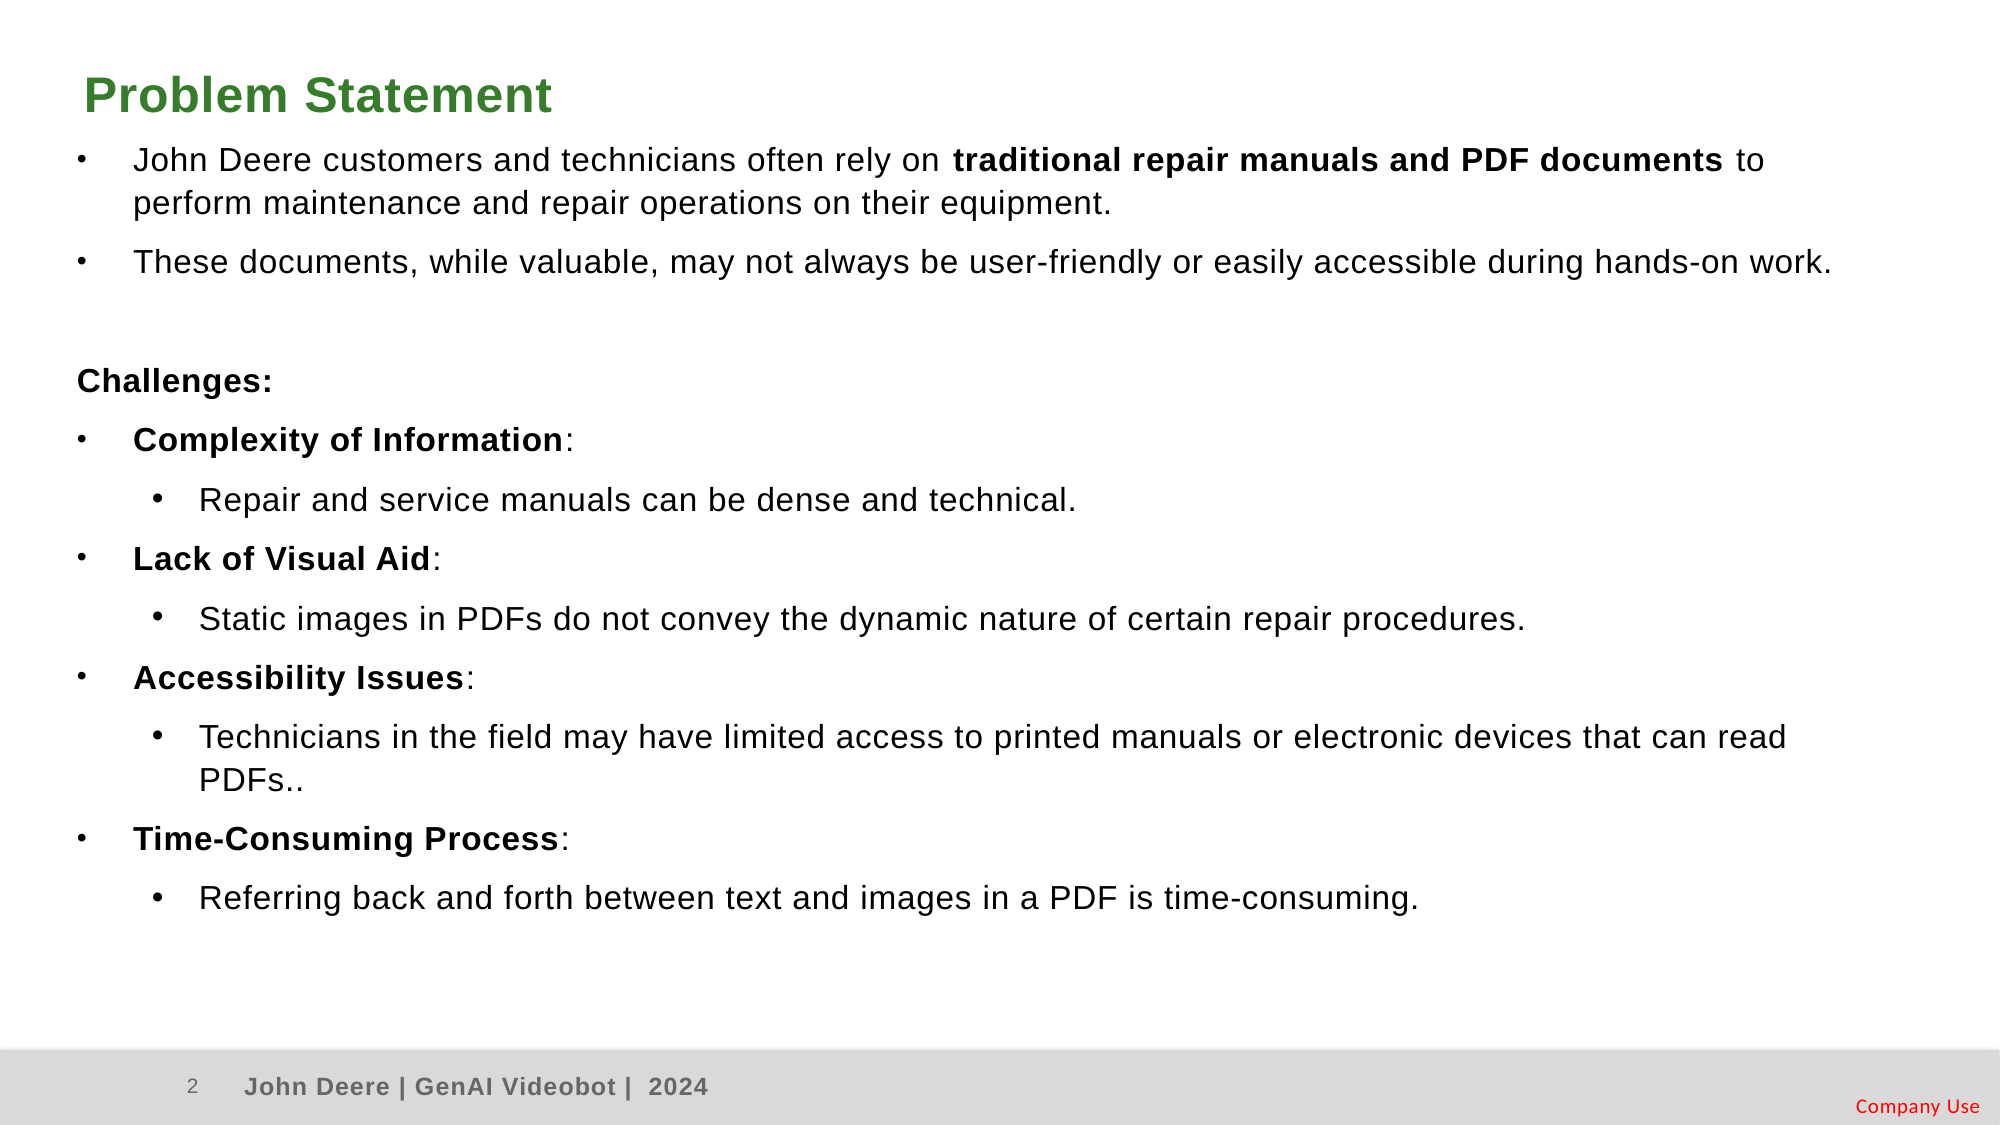

Problem Statement
John Deere customers and technicians often rely on traditional repair manuals and PDF documents to perform maintenance and repair operations on their equipment.
These documents, while valuable, may not always be user-friendly or easily accessible during hands-on work.

Challenges:
Complexity of Information:
Repair and service manuals can be dense and technical.
Lack of Visual Aid:
Static images in PDFs do not convey the dynamic nature of certain repair procedures.
Accessibility Issues:
Technicians in the field may have limited access to printed manuals or electronic devices that can read PDFs..
Time-Consuming Process:
Referring back and forth between text and images in a PDF is time-consuming.